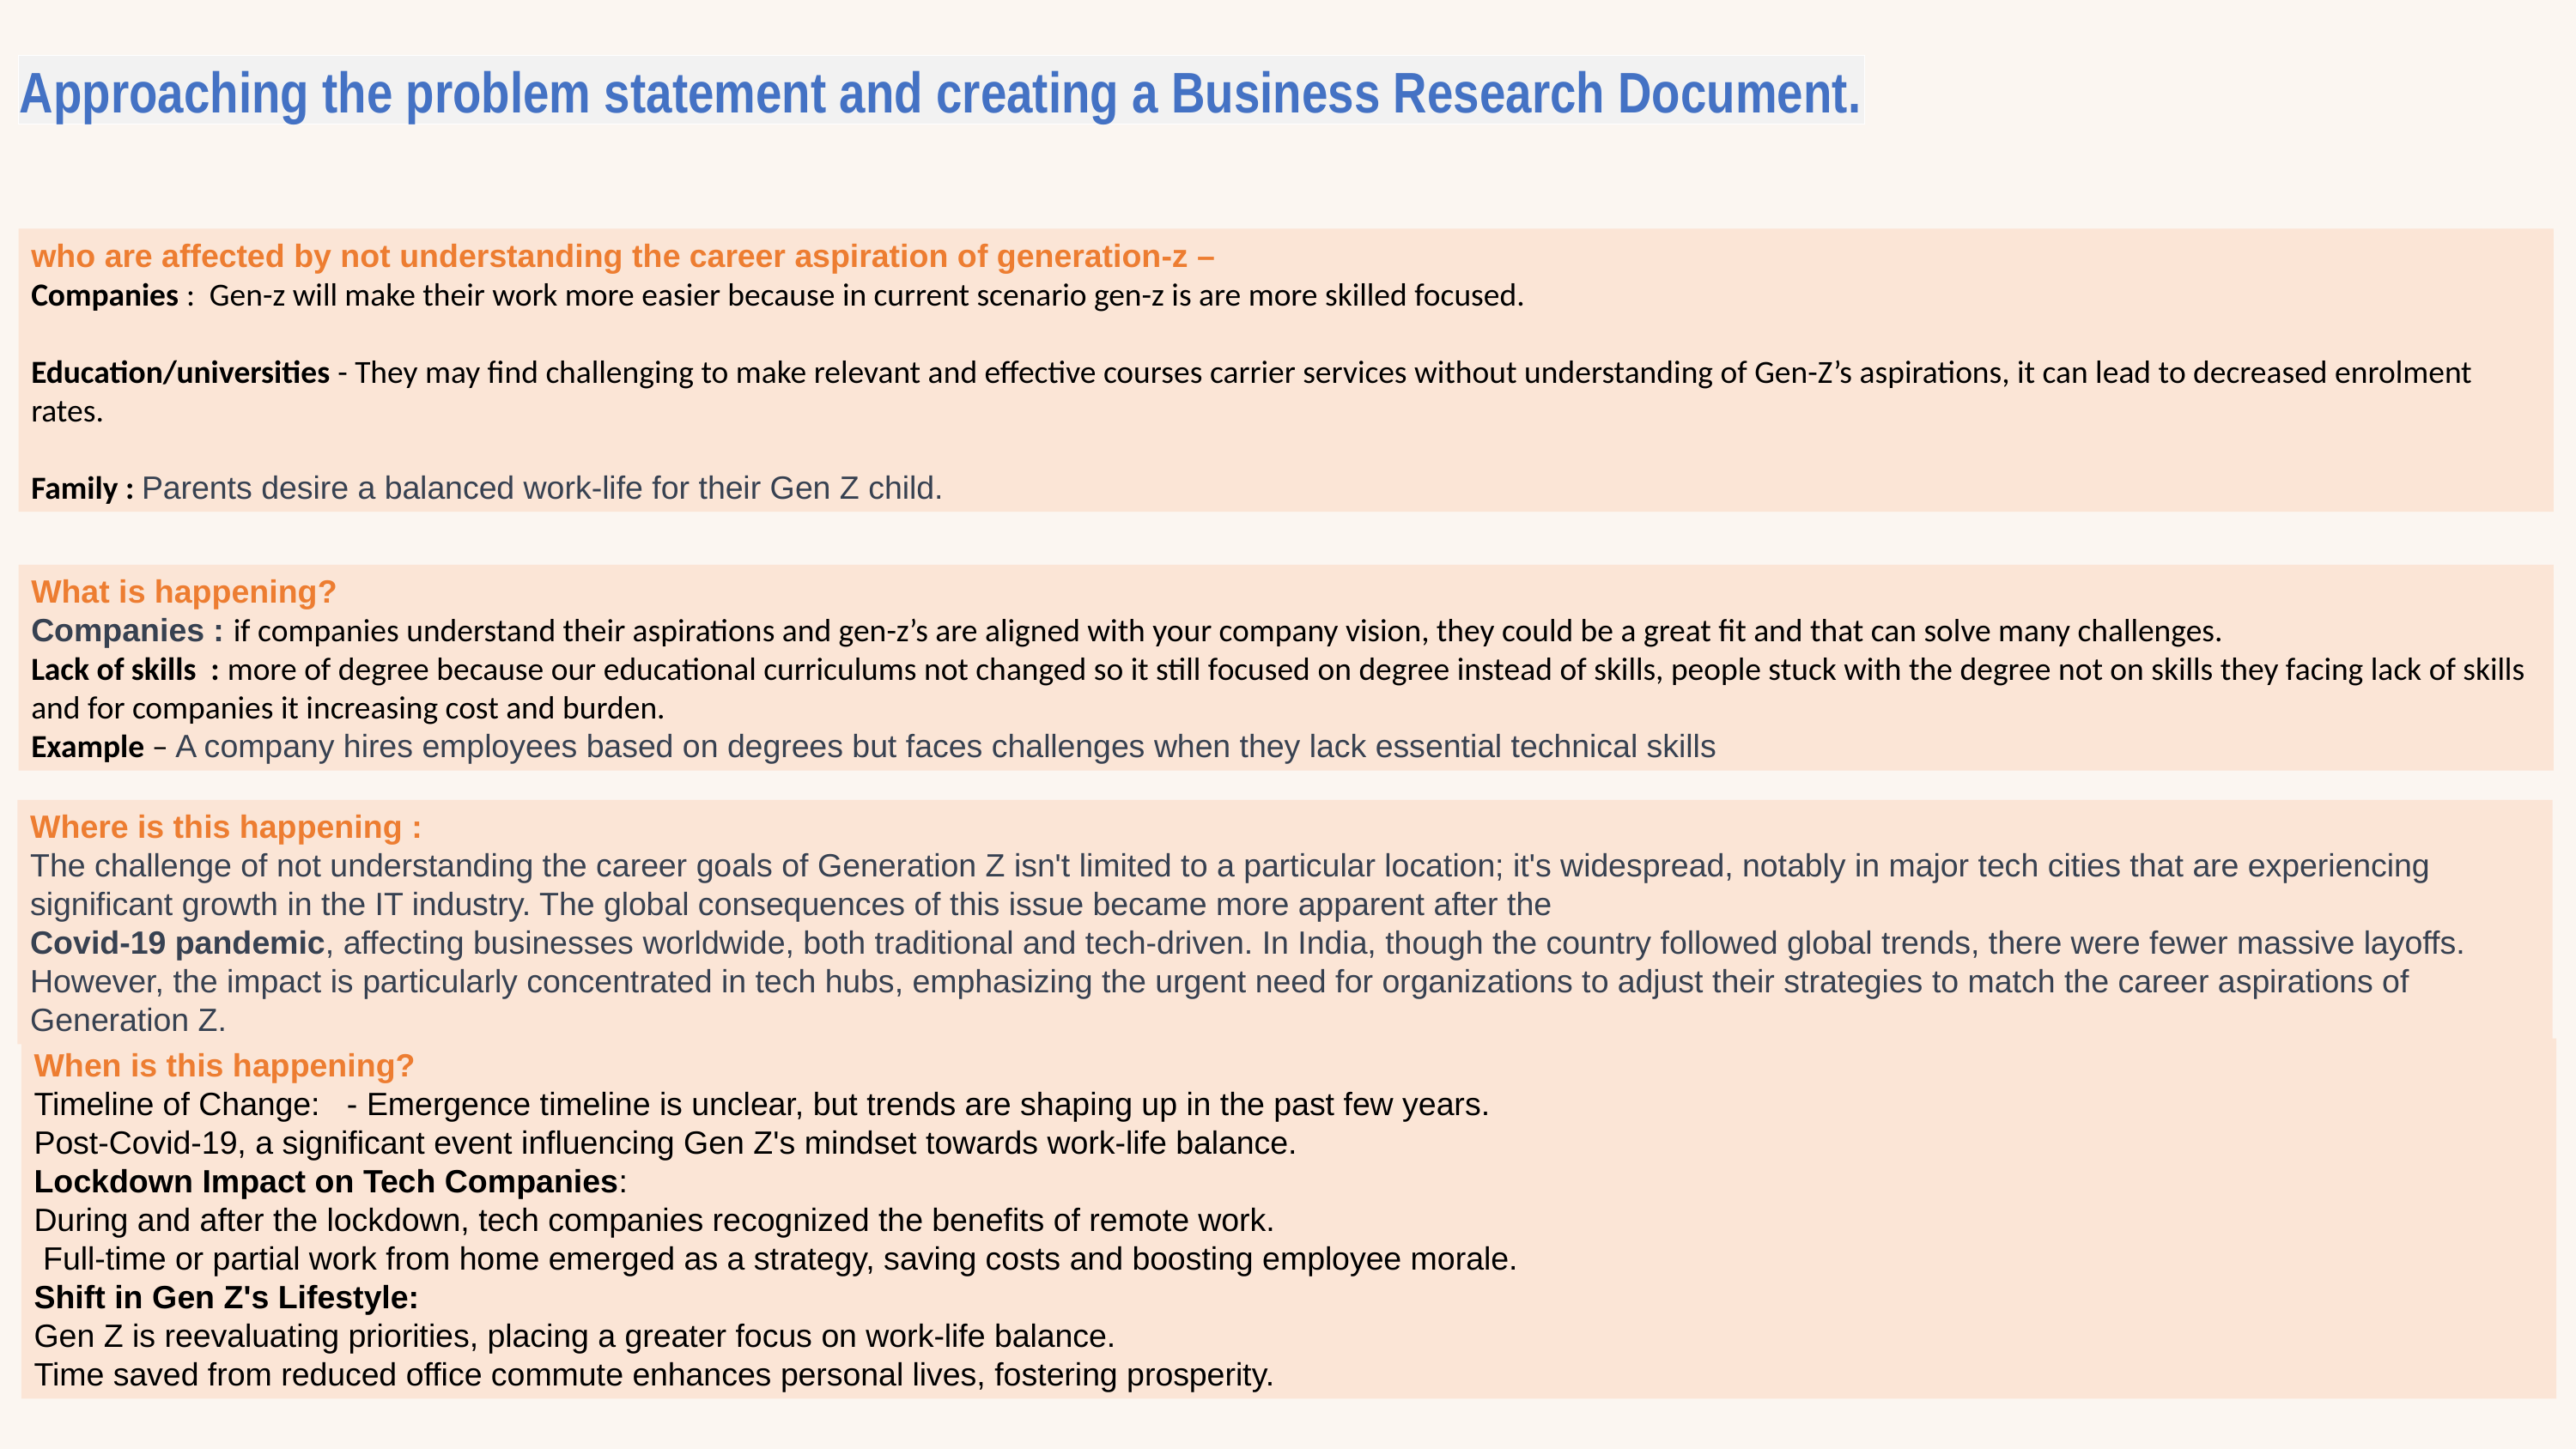

Approaching the problem statement and creating a Business Research Document.
who are affected by not understanding the career aspiration of generation-z –
Companies :  Gen-z will make their work more easier because in current scenario gen-z is are more skilled focused.

Education/universities - They may find challenging to make relevant and effective courses carrier services without understanding of Gen-Z’s aspirations, it can lead to decreased enrolment rates.

Family : Parents desire a balanced work-life for their Gen Z child.
What is happening?
Companies : if companies understand their aspirations and gen-z’s are aligned with your company vision, they could be a great fit and that can solve many challenges.
Lack of skills  : more of degree because our educational curriculums not changed so it still focused on degree instead of skills, people stuck with the degree not on skills they facing lack of skills and for companies it increasing cost and burden.
Example – A company hires employees based on degrees but faces challenges when they lack essential technical skills
Where is this happening :
The challenge of not understanding the career goals of Generation Z isn't limited to a particular location; it's widespread, notably in major tech cities that are experiencing significant growth in the IT industry. The global consequences of this issue became more apparent after the
Covid-19 pandemic, affecting businesses worldwide, both traditional and tech-driven. In India, though the country followed global trends, there were fewer massive layoffs. However, the impact is particularly concentrated in tech hubs, emphasizing the urgent need for organizations to adjust their strategies to match the career aspirations of Generation Z.
When is this happening?
Timeline of Change:   - Emergence timeline is unclear, but trends are shaping up in the past few years.
Post-Covid-19, a significant event influencing Gen Z's mindset towards work-life balance.
Lockdown Impact on Tech Companies:
During and after the lockdown, tech companies recognized the benefits of remote work.
 Full-time or partial work from home emerged as a strategy, saving costs and boosting employee morale.
Shift in Gen Z's Lifestyle:
Gen Z is reevaluating priorities, placing a greater focus on work-life balance.
Time saved from reduced office commute enhances personal lives, fostering prosperity.